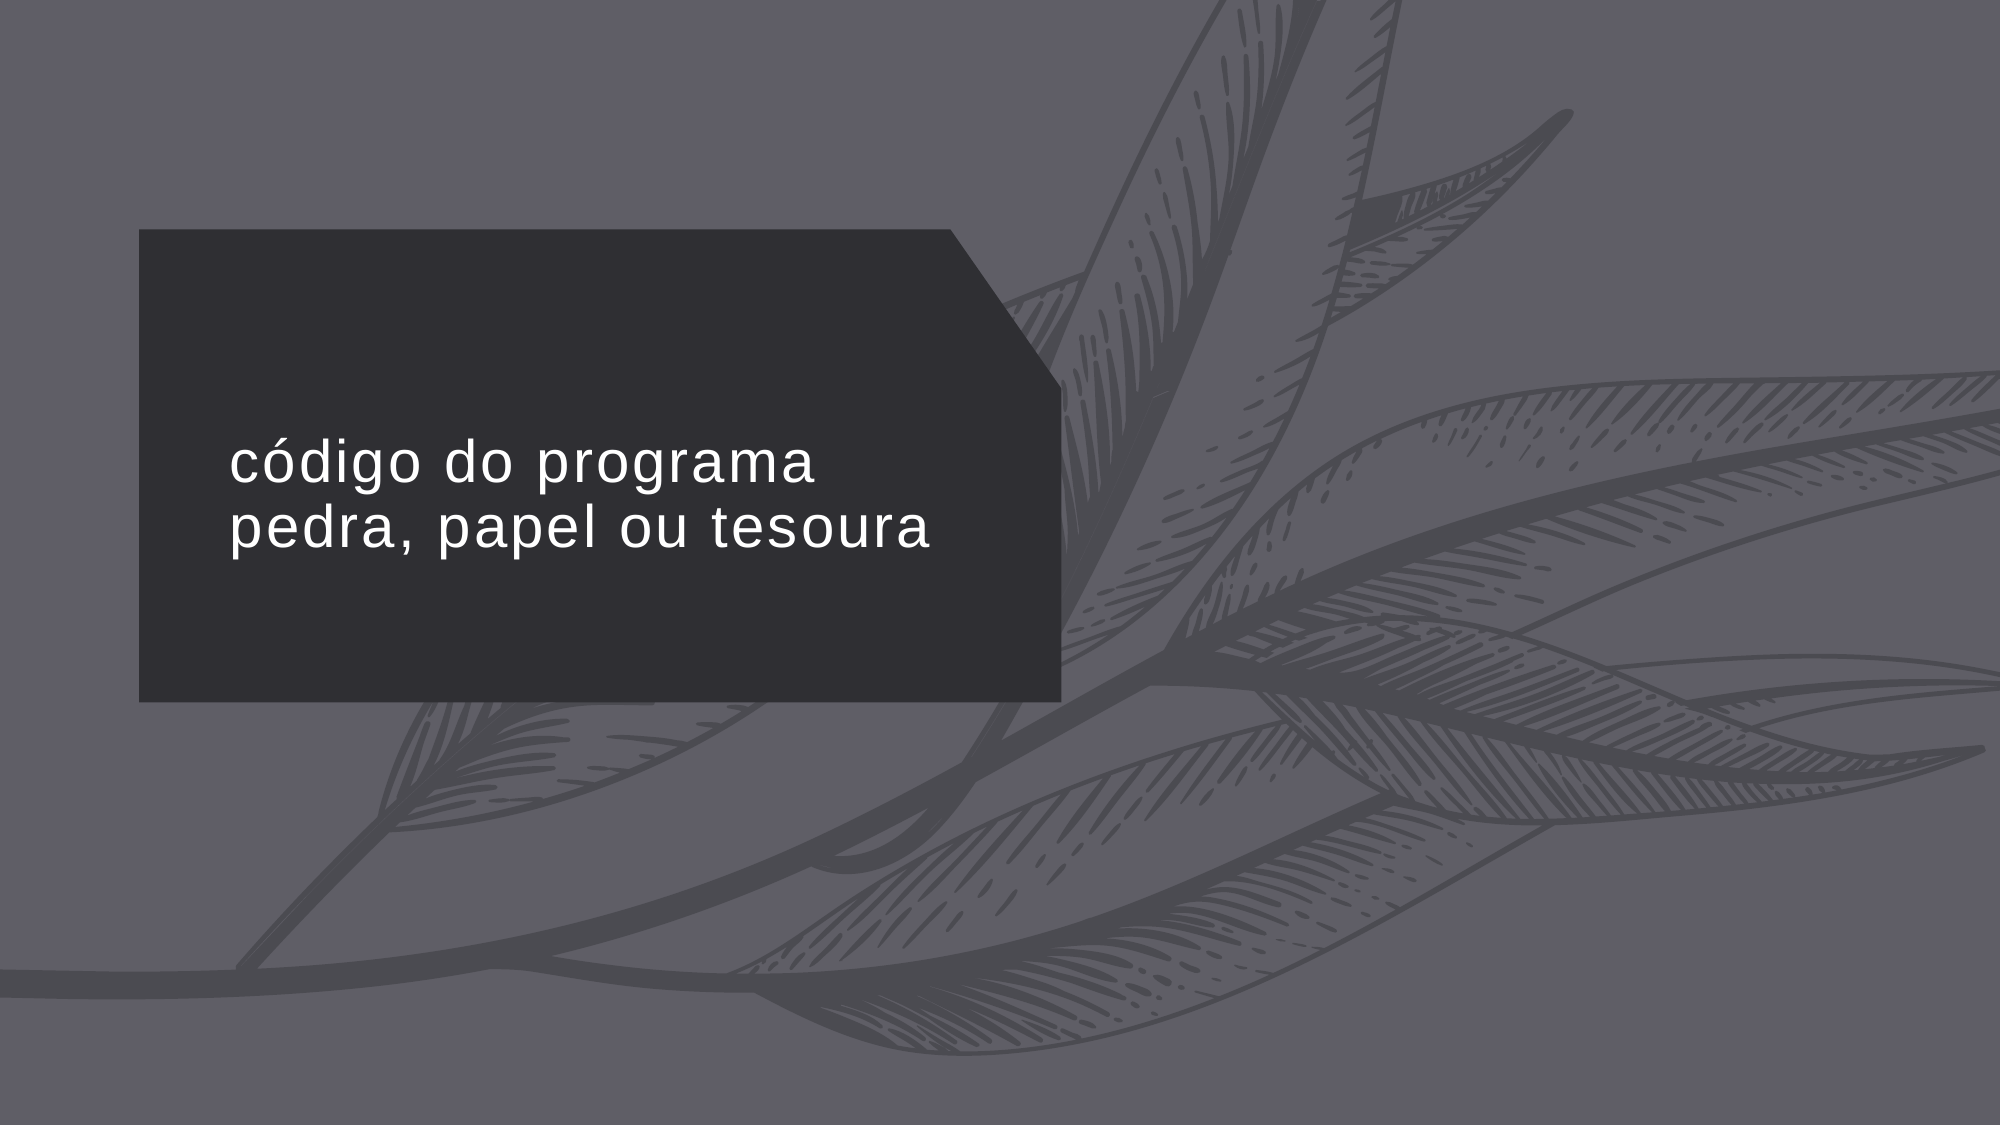

# código do programa pedra, papel ou tesoura